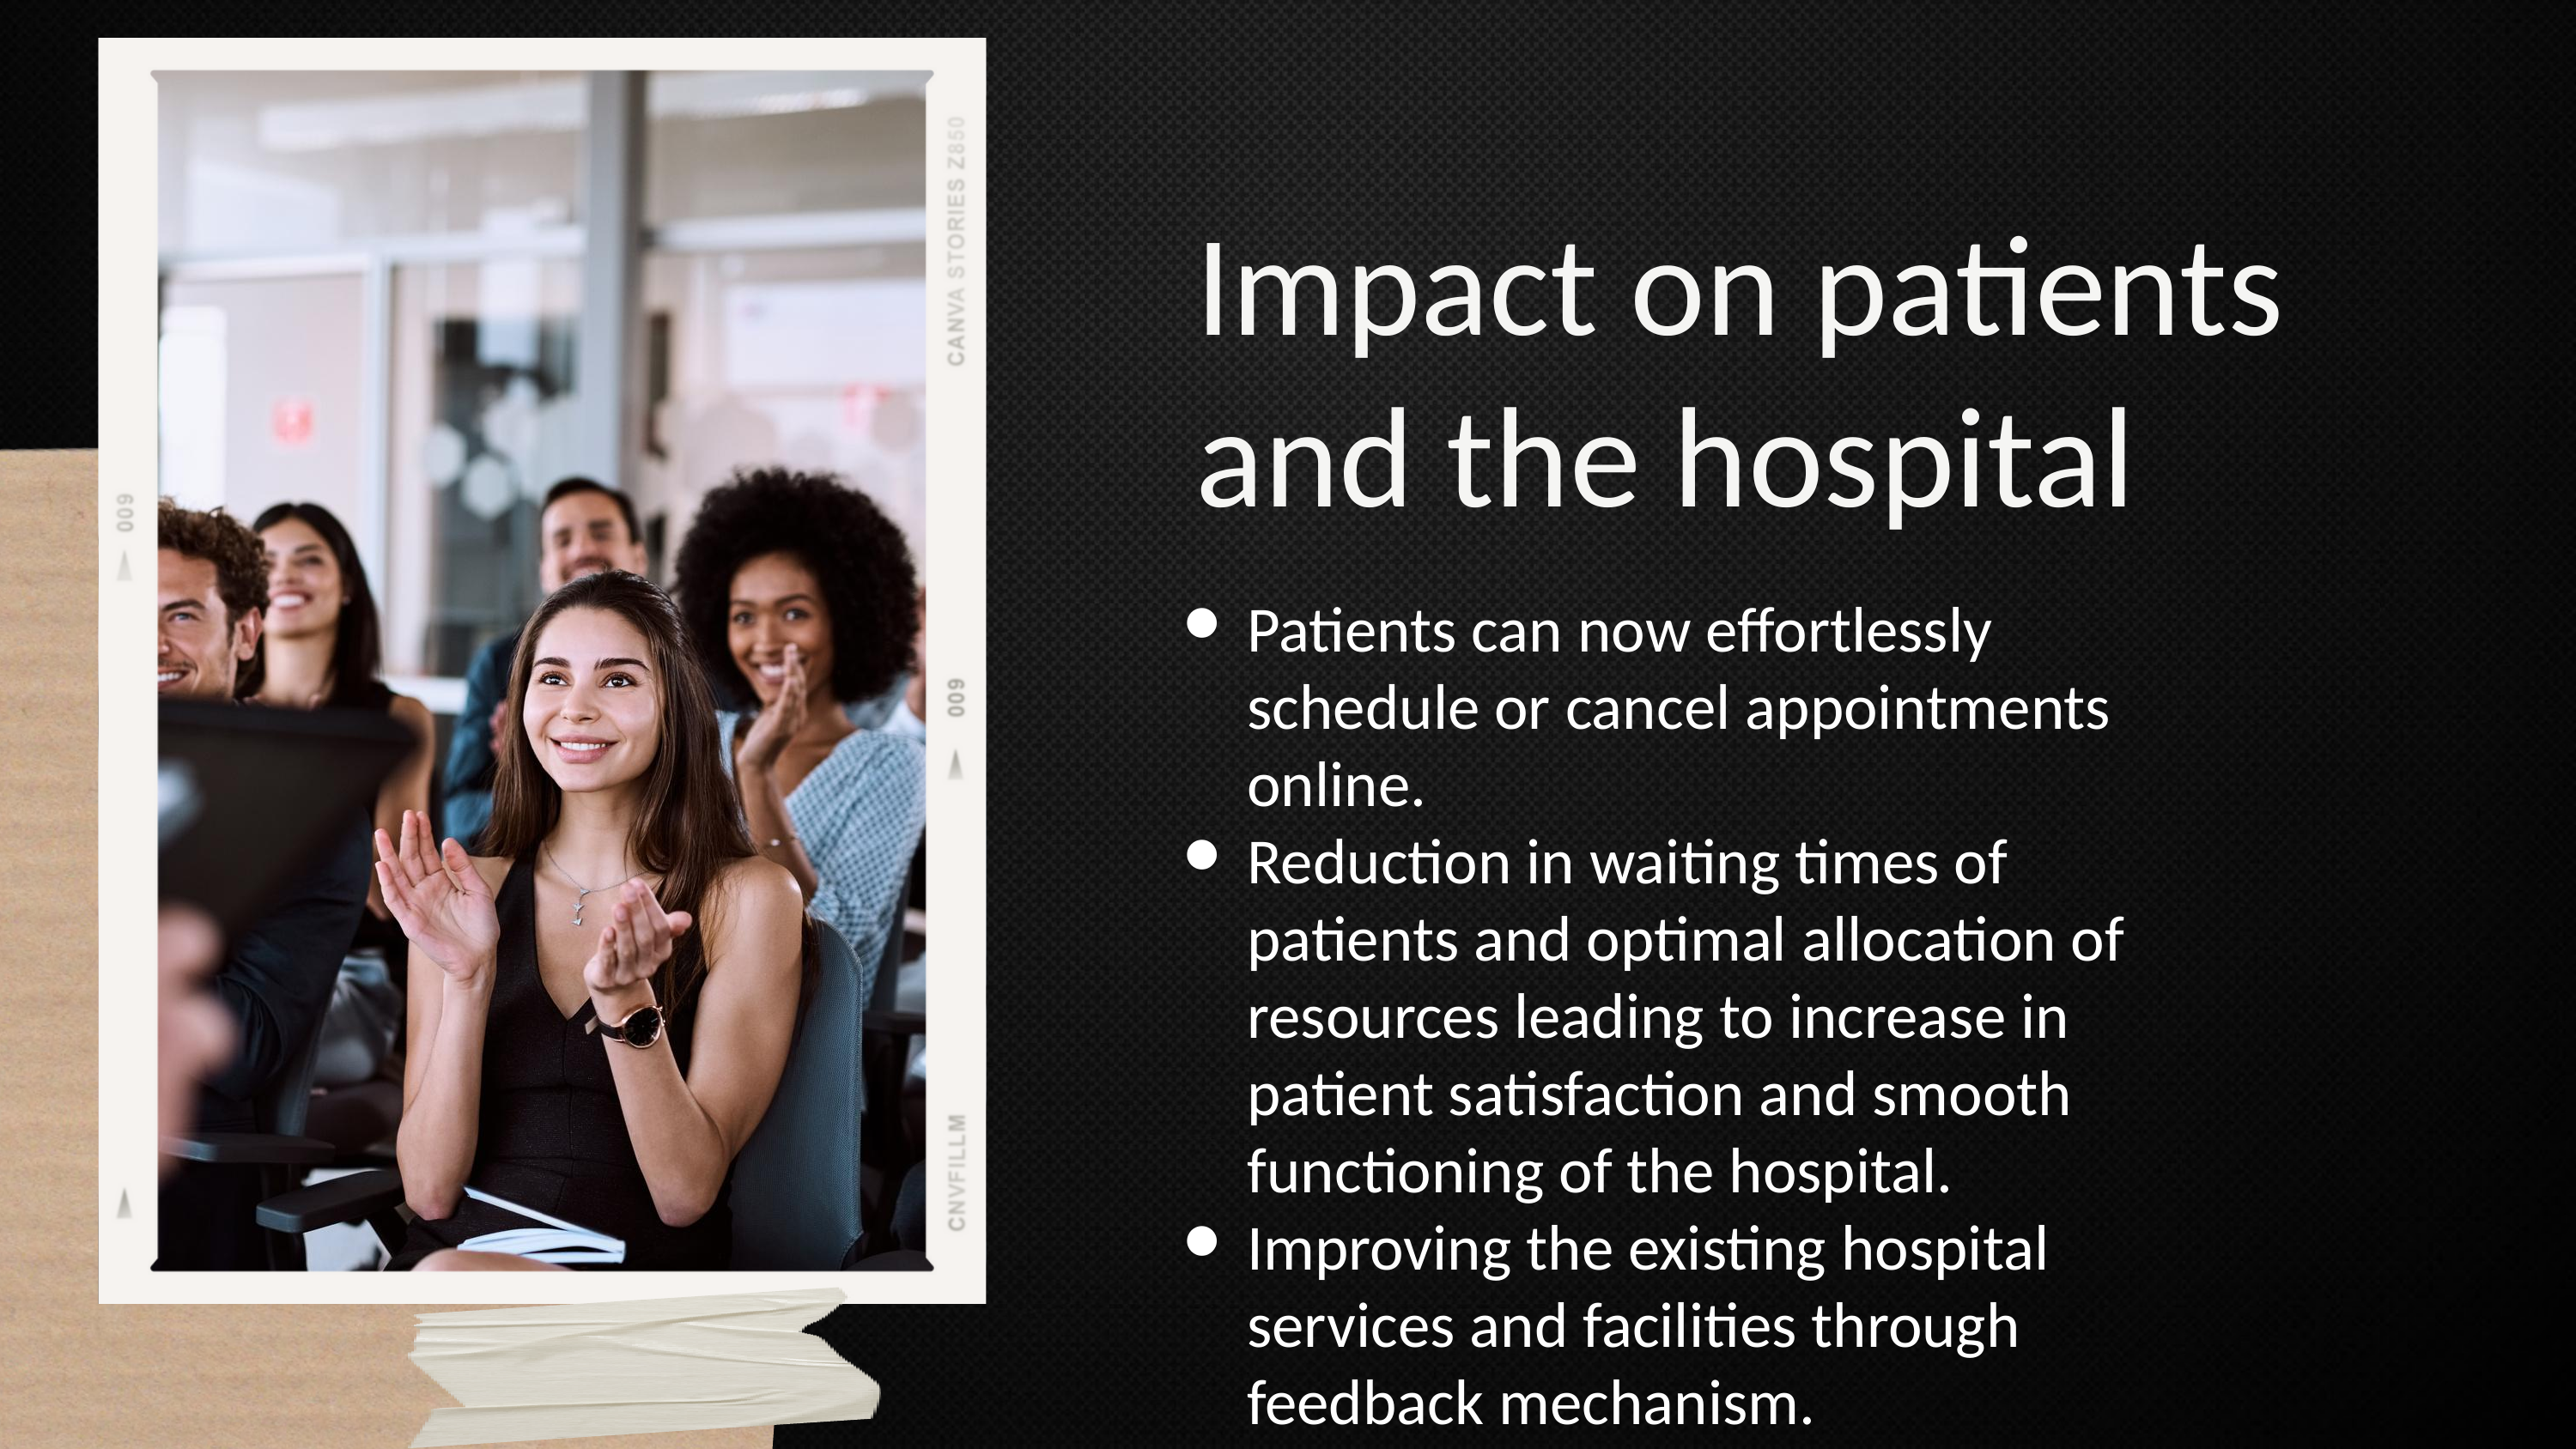

Impact on patients and the hospital

Patients can now effortlessly schedule or cancel appointments online.
Reduction in waiting times of patients and optimal allocation of resources leading to increase in patient satisfaction and smooth functioning of the hospital.
Improving the existing hospital services and facilities through feedback mechanism.